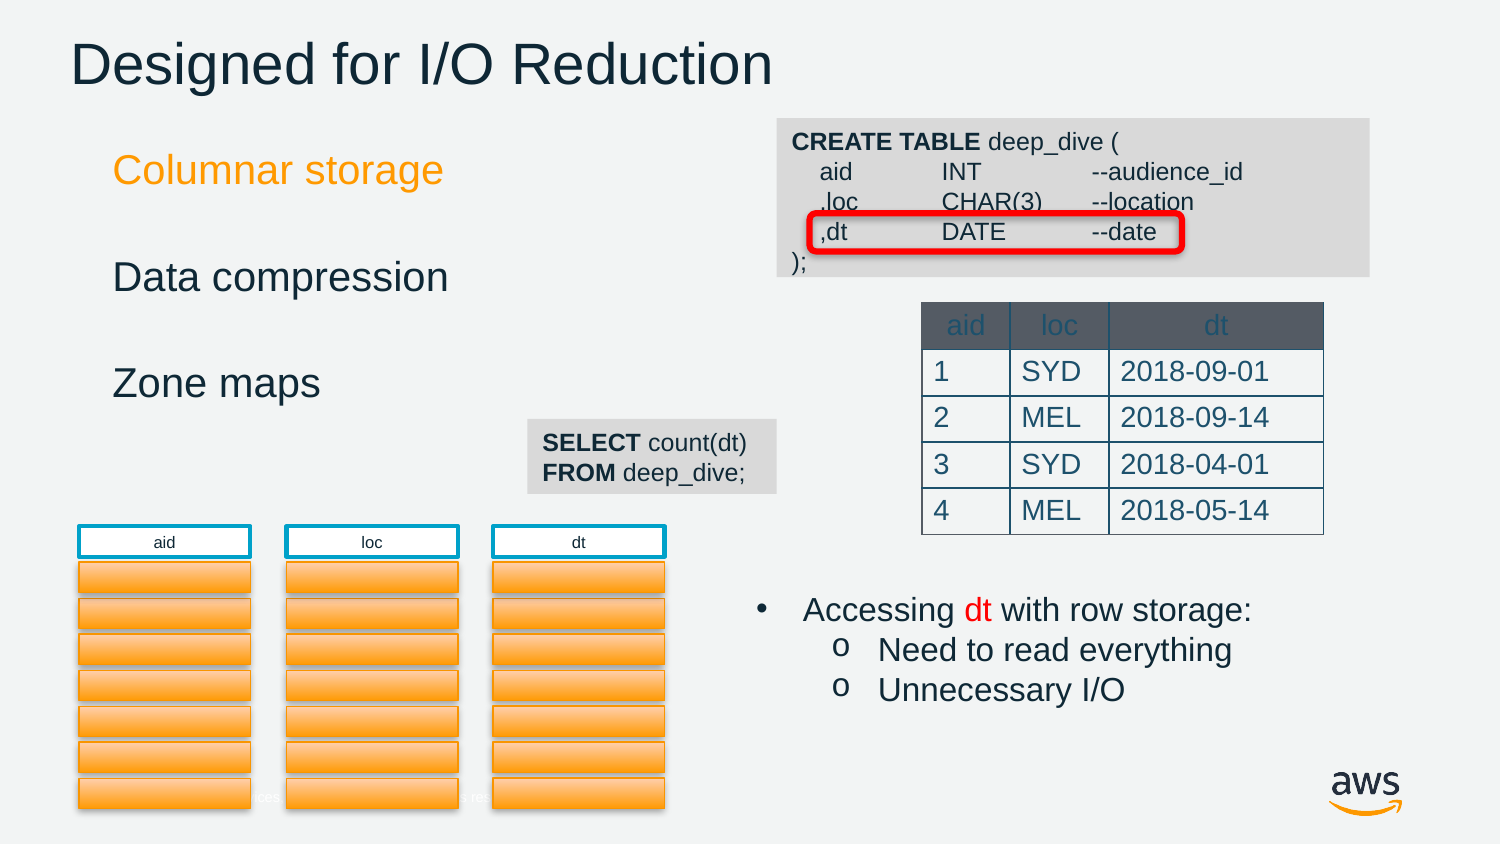

# Designed for I/O Reduction
CREATE TABLE deep_dive (
    aid 	INT 	--audience_id
    ,loc 	CHAR(3) 	--location
    ,dt 	DATE	--date
);
Columnar storage

Data compression

Zone maps

| aid | loc | dt |
| --- | --- | --- |
| 1 | SYD | 2018-09-01 |
| 2 | MEL | 2018-09-14 |
| 3 | SYD | 2018-04-01 |
| 4 | MEL | 2018-05-14 |
SELECT count(dt)
FROM deep_dive;
dt
aid
loc

Accessing dt with row storage:
Need to read everything
Unnecessary I/O